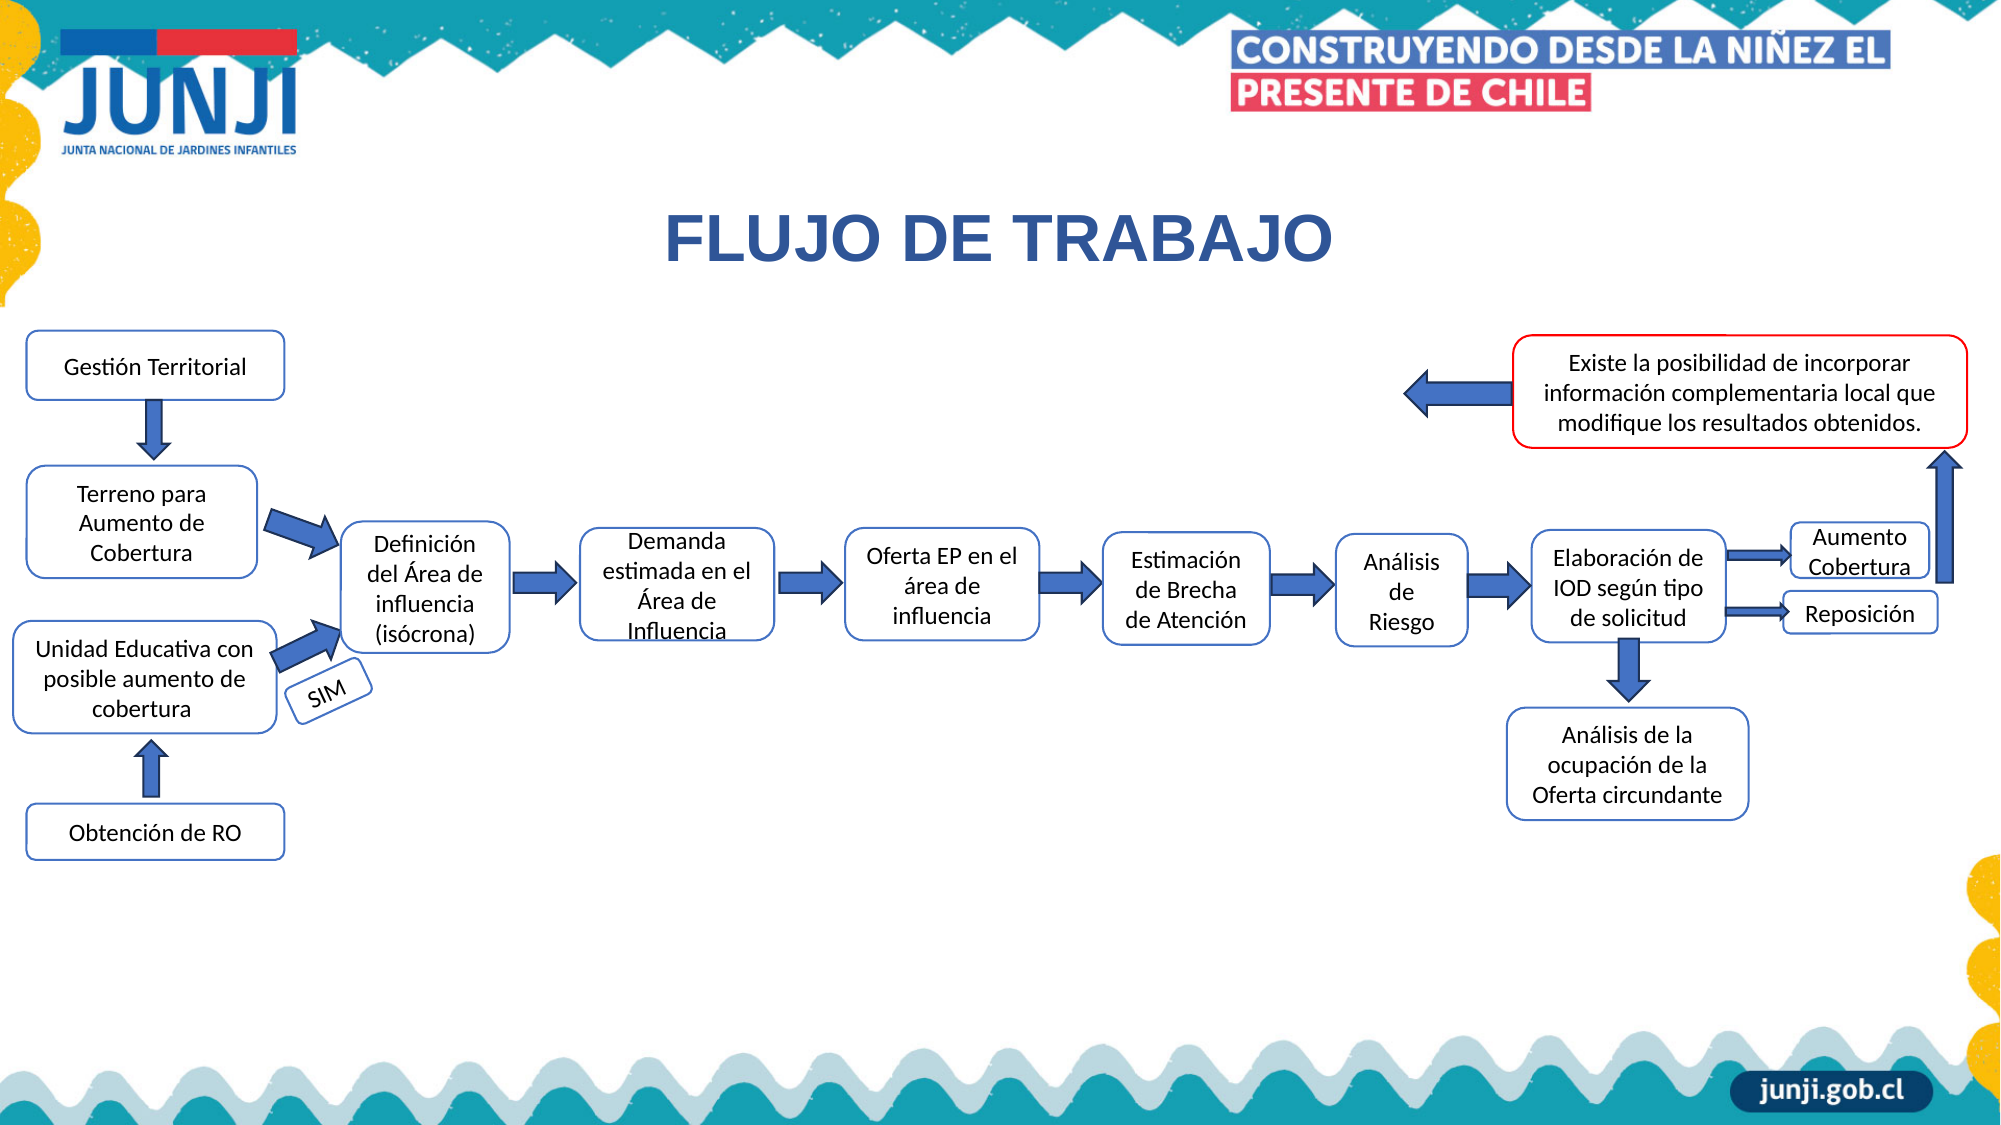

FLUJO DE TRABAJO
Gestión Territorial
Existe la posibilidad de incorporar información complementaria local que modifique los resultados obtenidos.

Terreno para Aumento de Cobertura

Definición del Área de influencia (isócrona)
Aumento Cobertura
Demanda estimada en el Área de Influencia
Oferta EP en el
área de influencia
Elaboración de IOD según tipo de solicitud
Estimación de Brecha de Atención
Análisis de Riesgo

Reposición

Unidad Educativa con posible aumento de cobertura

SIM
Análisis de la ocupación de la Oferta circundante

Obtención de RO